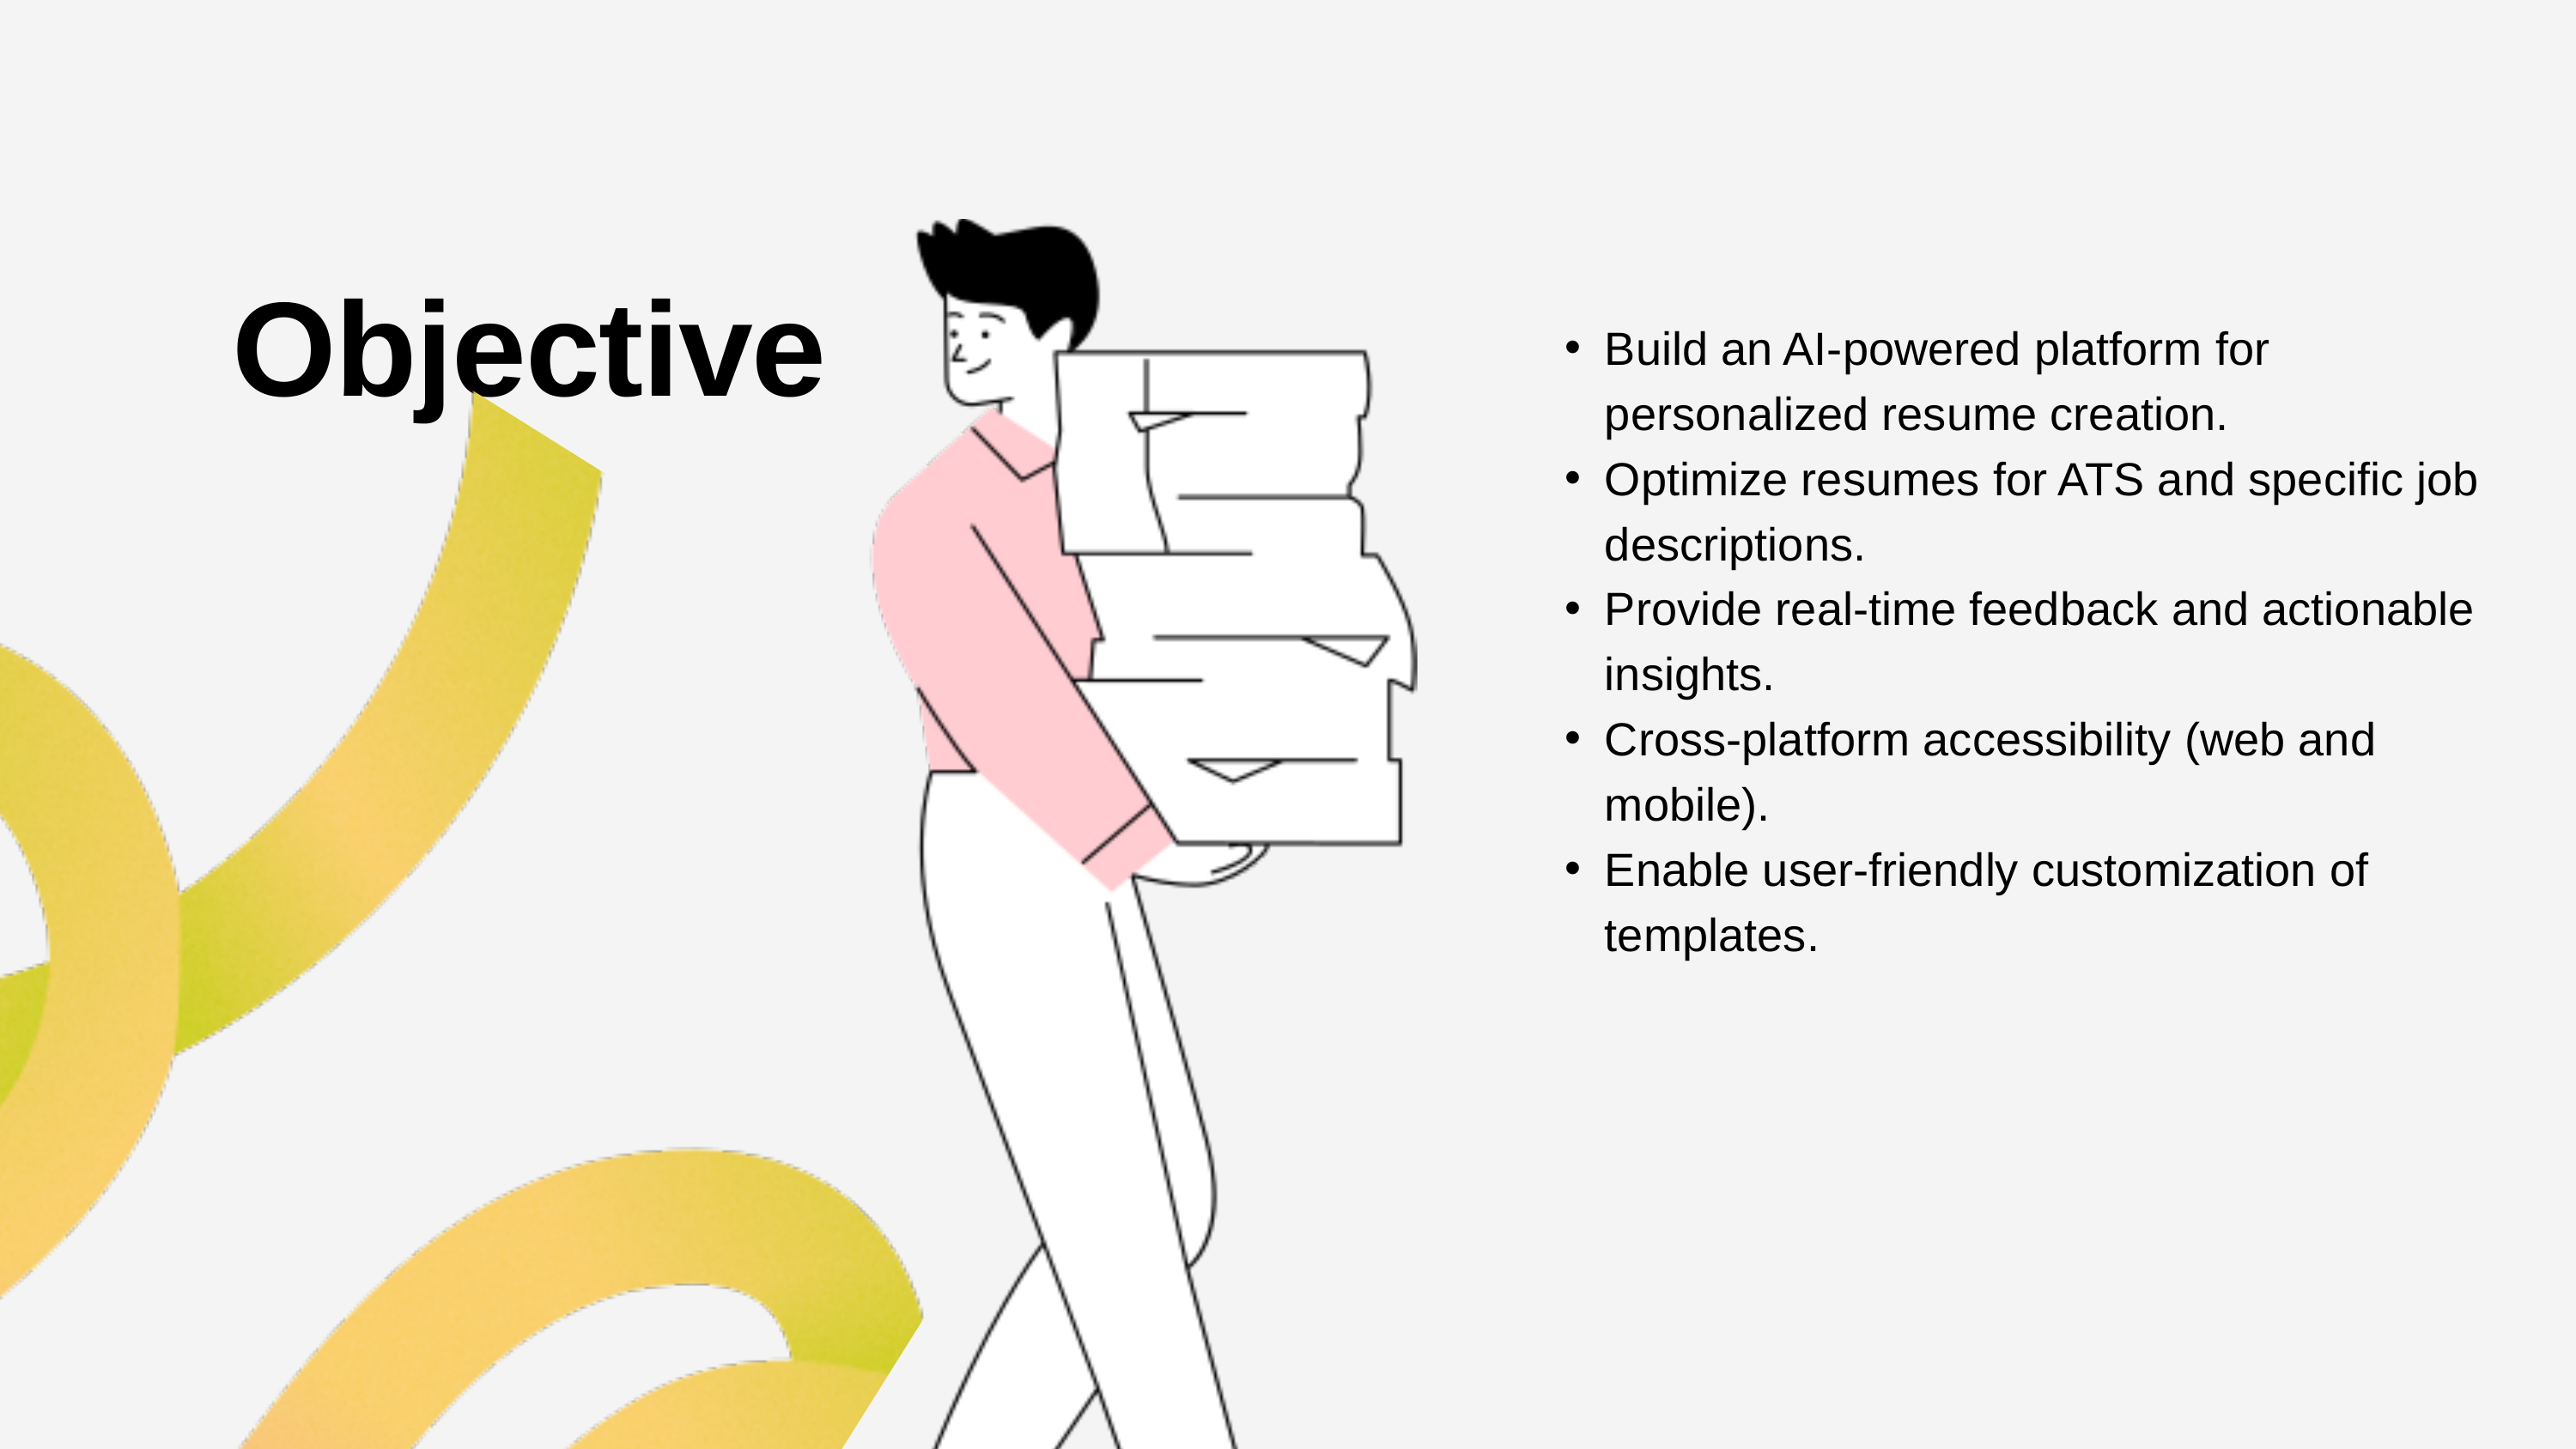

Build an AI-powered platform for personalized resume creation.
Optimize resumes for ATS and specific job descriptions.
Provide real-time feedback and actionable insights.
Cross-platform accessibility (web and mobile).
Enable user-friendly customization of templates.

Objective